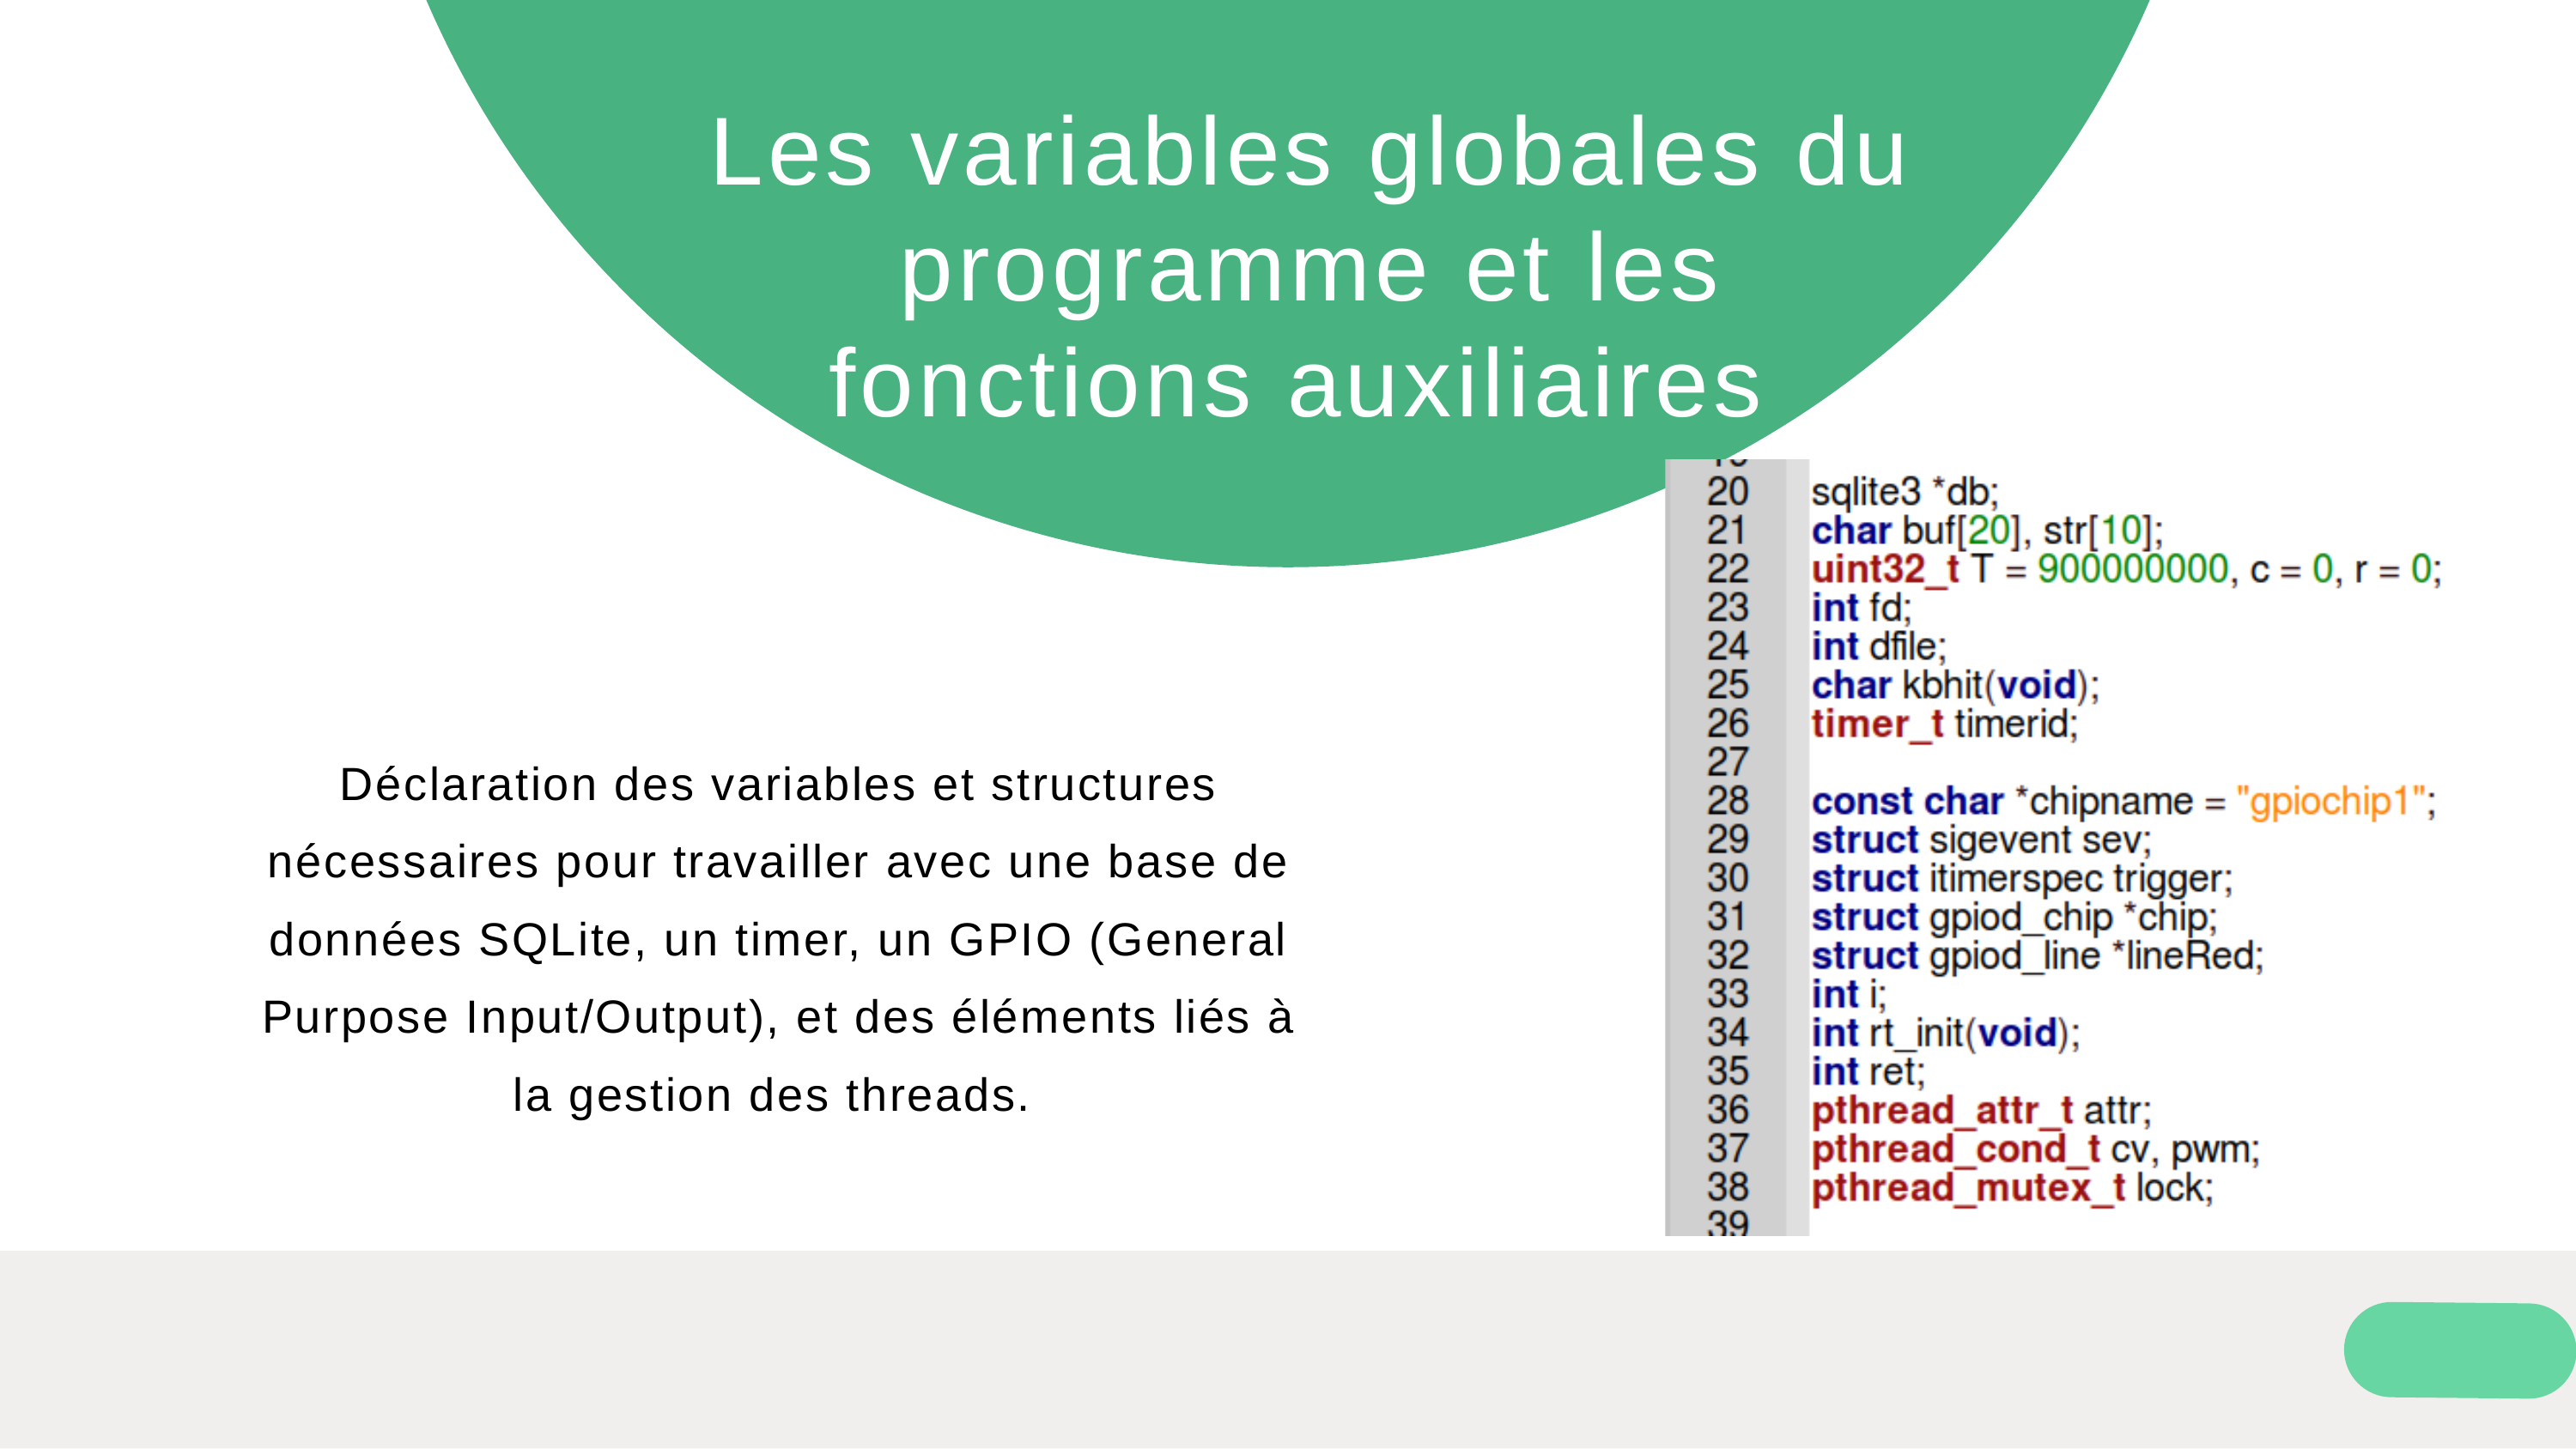

Les variables globales du programme et les fonctions auxiliaires

Déclaration des variables et structures nécessaires pour travailler avec une base de données SQLite, un timer, un GPIO (General Purpose Input/Output), et des éléments liés à la gestion des threads.